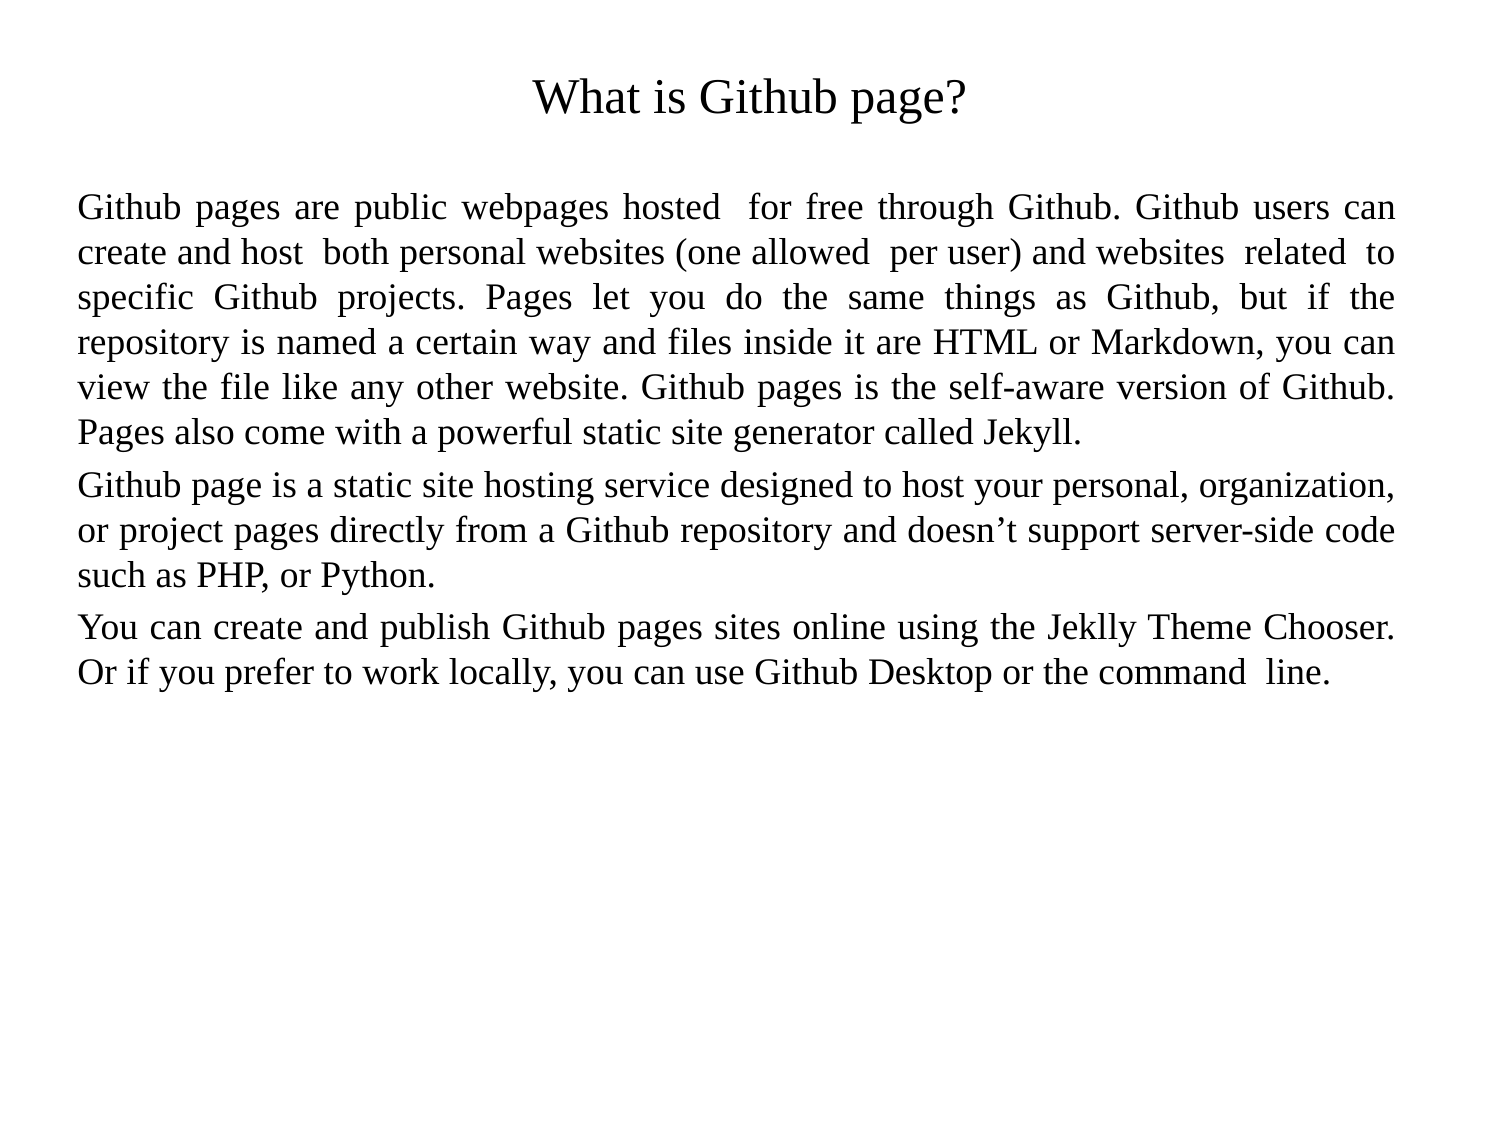

# What is Github page?
Github pages are public webpages hosted  for free through Github. Github users can create and host  both personal websites (one allowed  per user) and websites  related  to specific Github projects. Pages let you do the same things as Github, but if the repository is named a certain way and files inside it are HTML or Markdown, you can view the file like any other website. Github pages is the self-aware version of Github. Pages also come with a powerful static site generator called Jekyll.
Github page is a static site hosting service designed to host your personal, organization, or project pages directly from a Github repository and doesn’t support server-side code such as PHP, or Python.
You can create and publish Github pages sites online using the Jeklly Theme Chooser. Or if you prefer to work locally, you can use Github Desktop or the command  line.